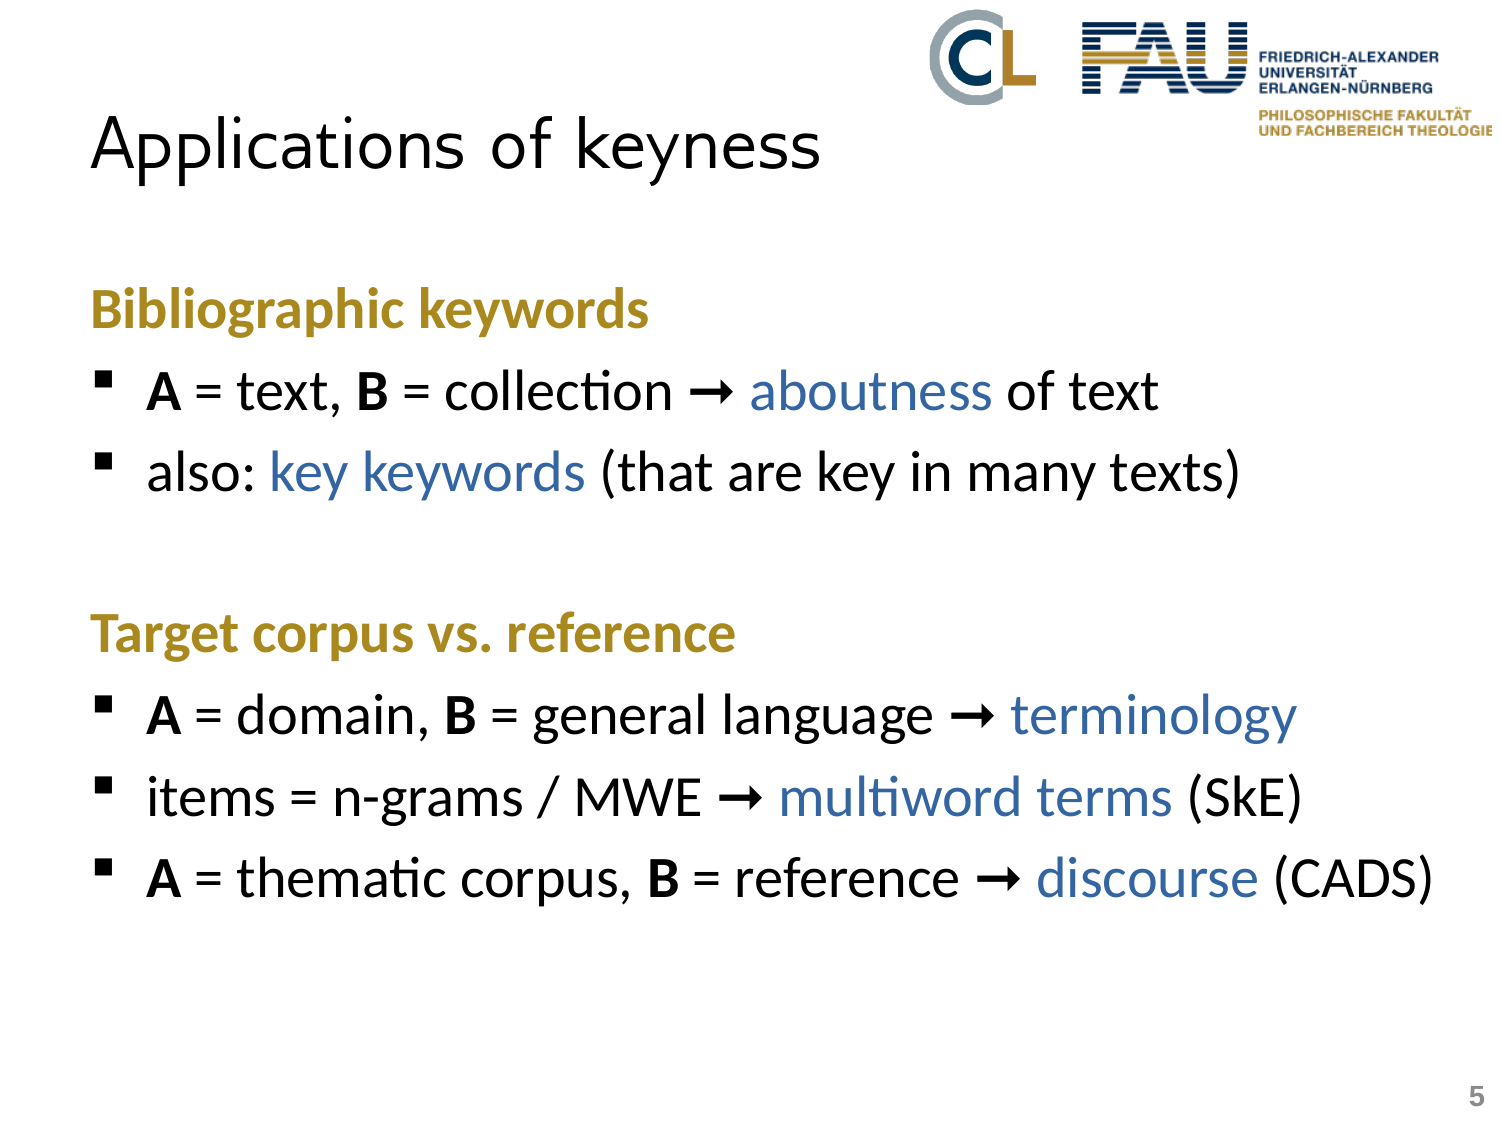

# Applications of keyness
Bibliographic keywords
A = text, B = collection ➞ aboutness of text
also: key keywords (that are key in many texts)

Target corpus vs. reference
A = domain, B = general language ➞ terminology
items = n-grams / MWE ➞ multiword terms (SkE)
A = thematic corpus, B = reference ➞ discourse (CADS)
5